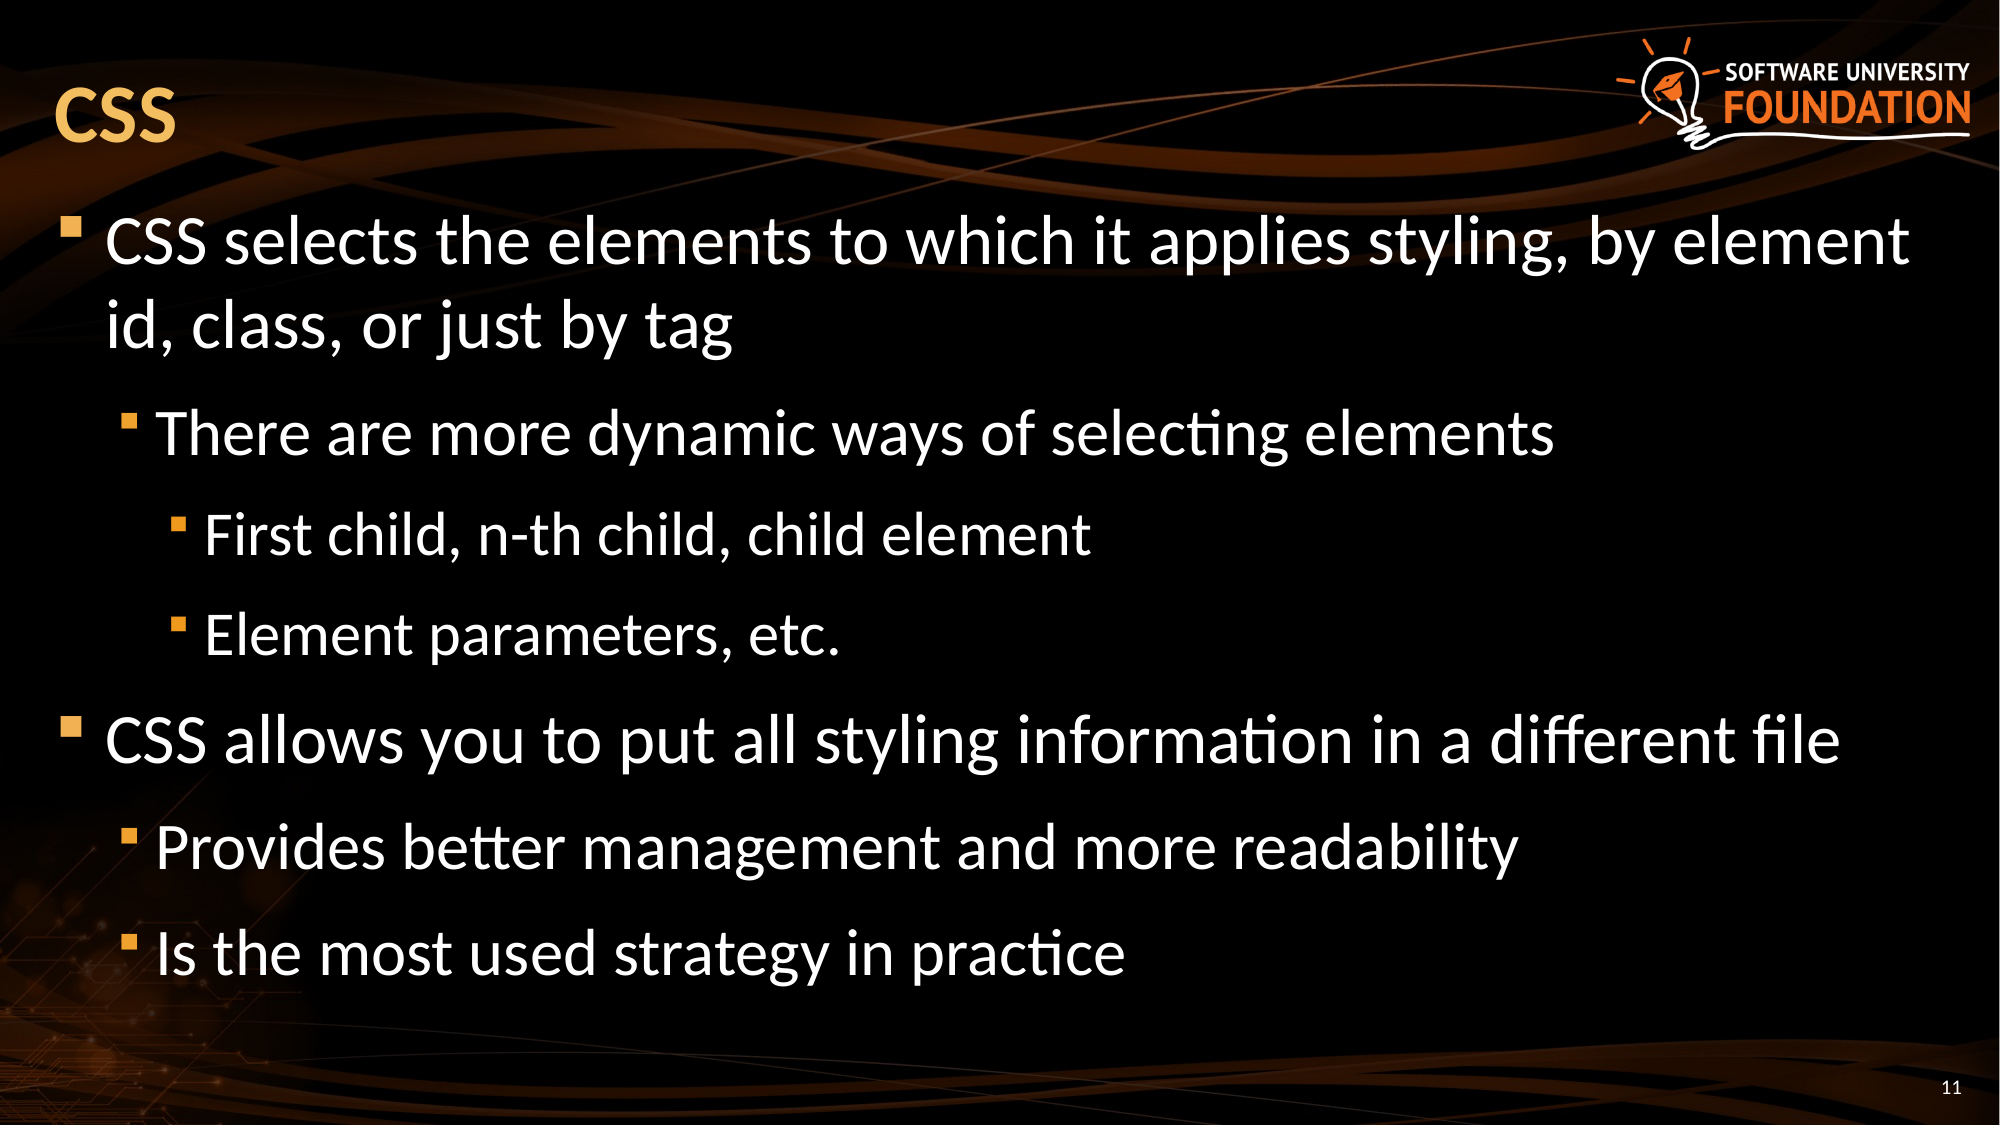

CSS
CSS selects the elements to which it applies styling, by element id, class, or just by tag
There are more dynamic ways of selecting elements
First child, n-th child, child element
Element parameters, etc.
CSS allows you to put all styling information in a different file
Provides better management and more readability
Is the most used strategy in practice
11